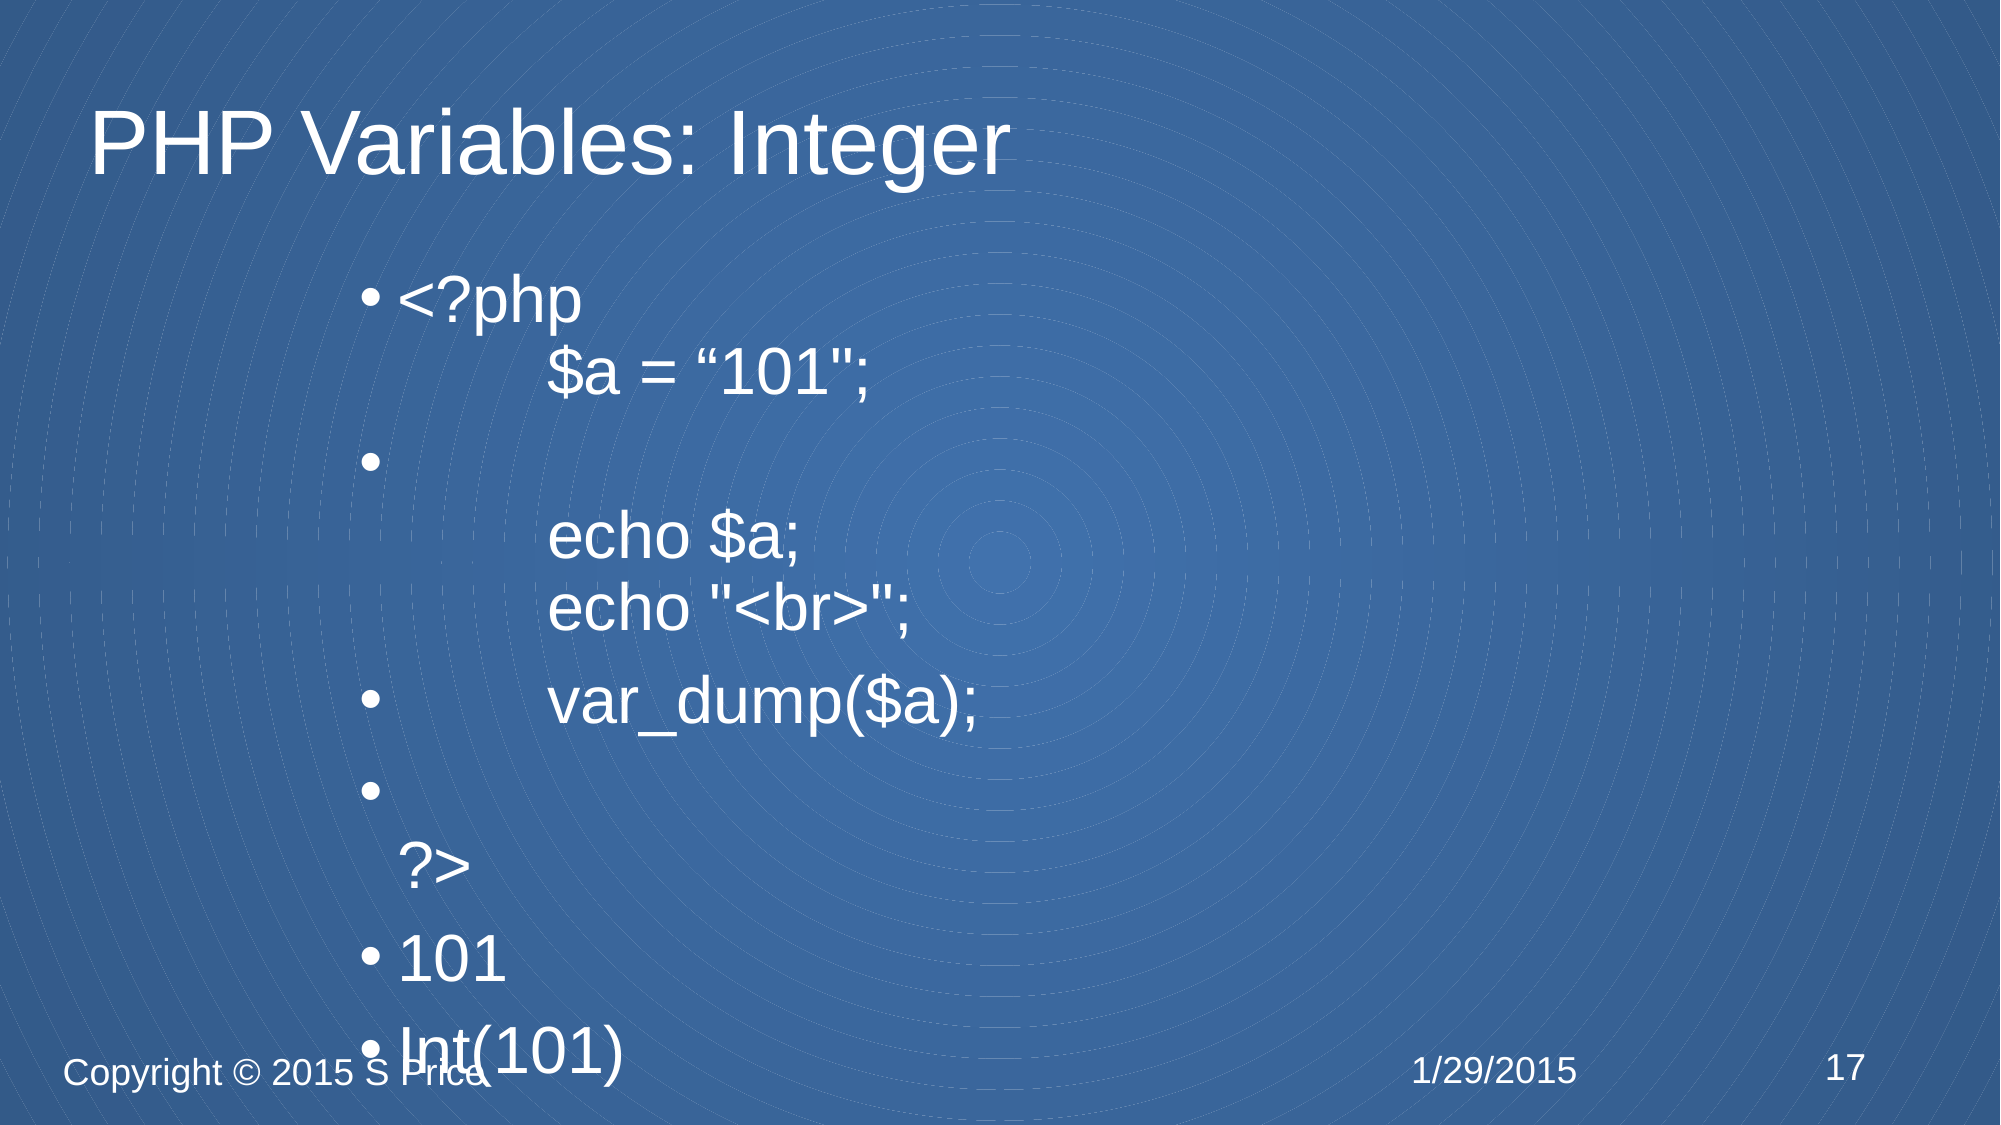

# PHP Variables: Integer
<?php 
	$a = “101";
	echo $a;
	echo "<br>";
	var_dump($a);
?>
101
Int(101)
17
1/29/2015
Copyright © 2015 S Price